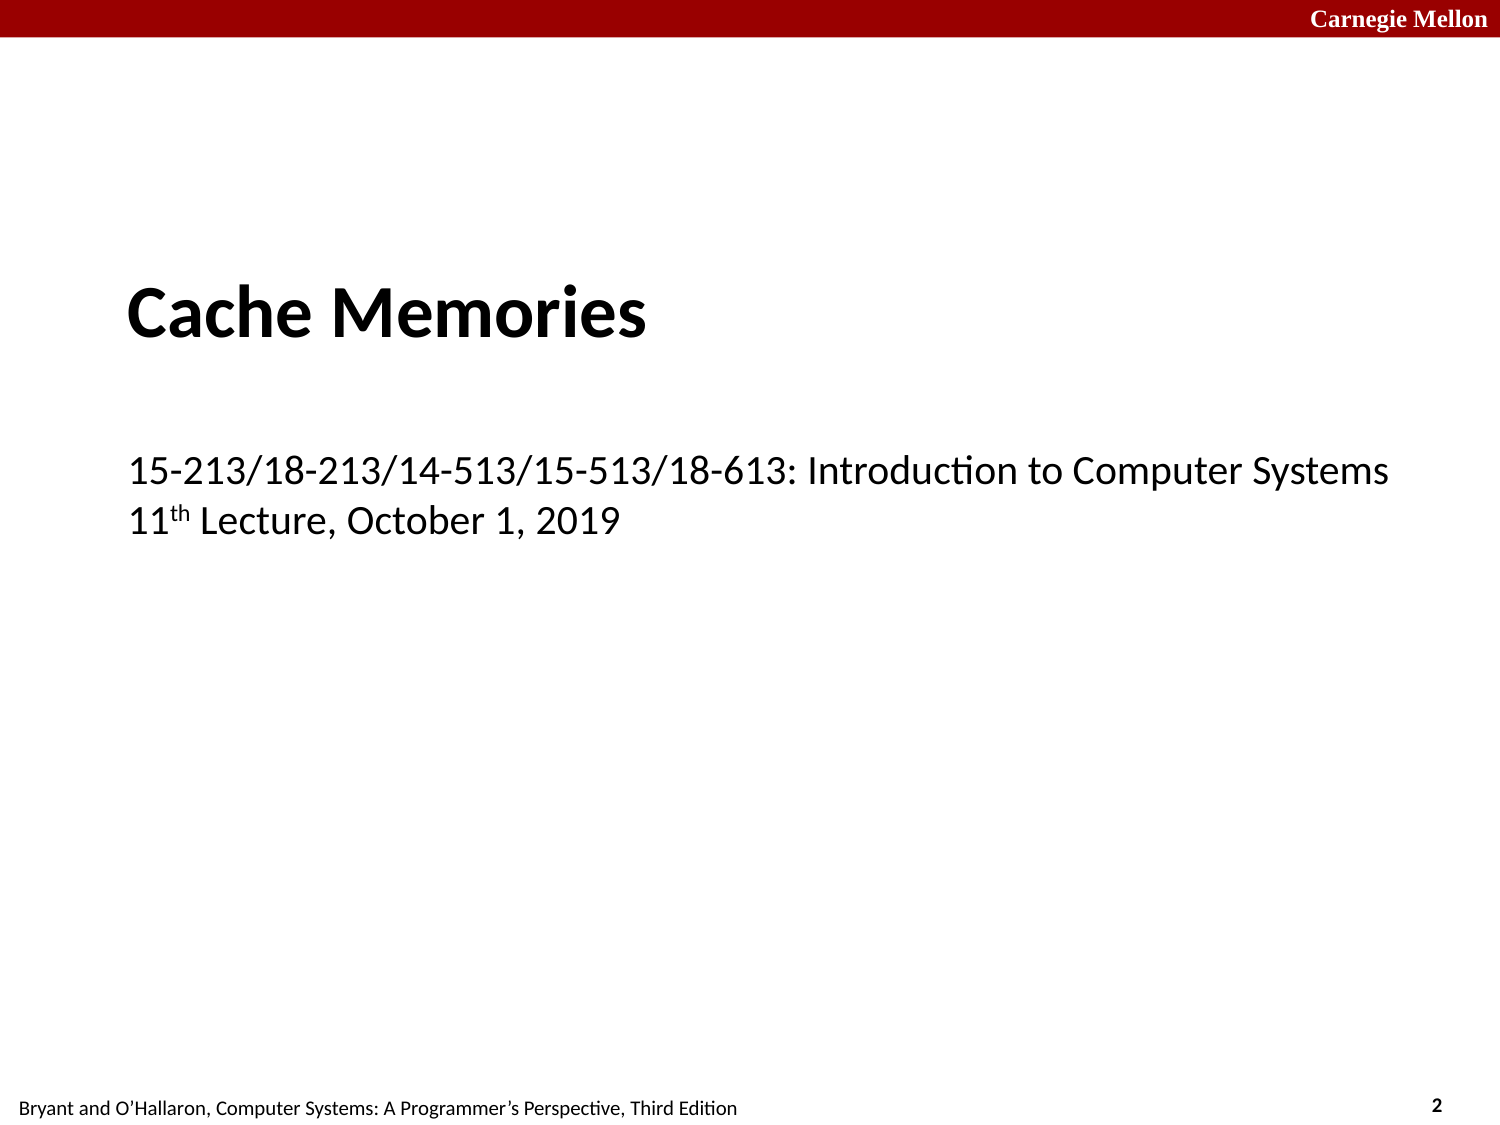

# Cache Memories 15-213/18-213/14-513/15-513/18-613: Introduction to Computer Systems 11th Lecture, October 1, 2019